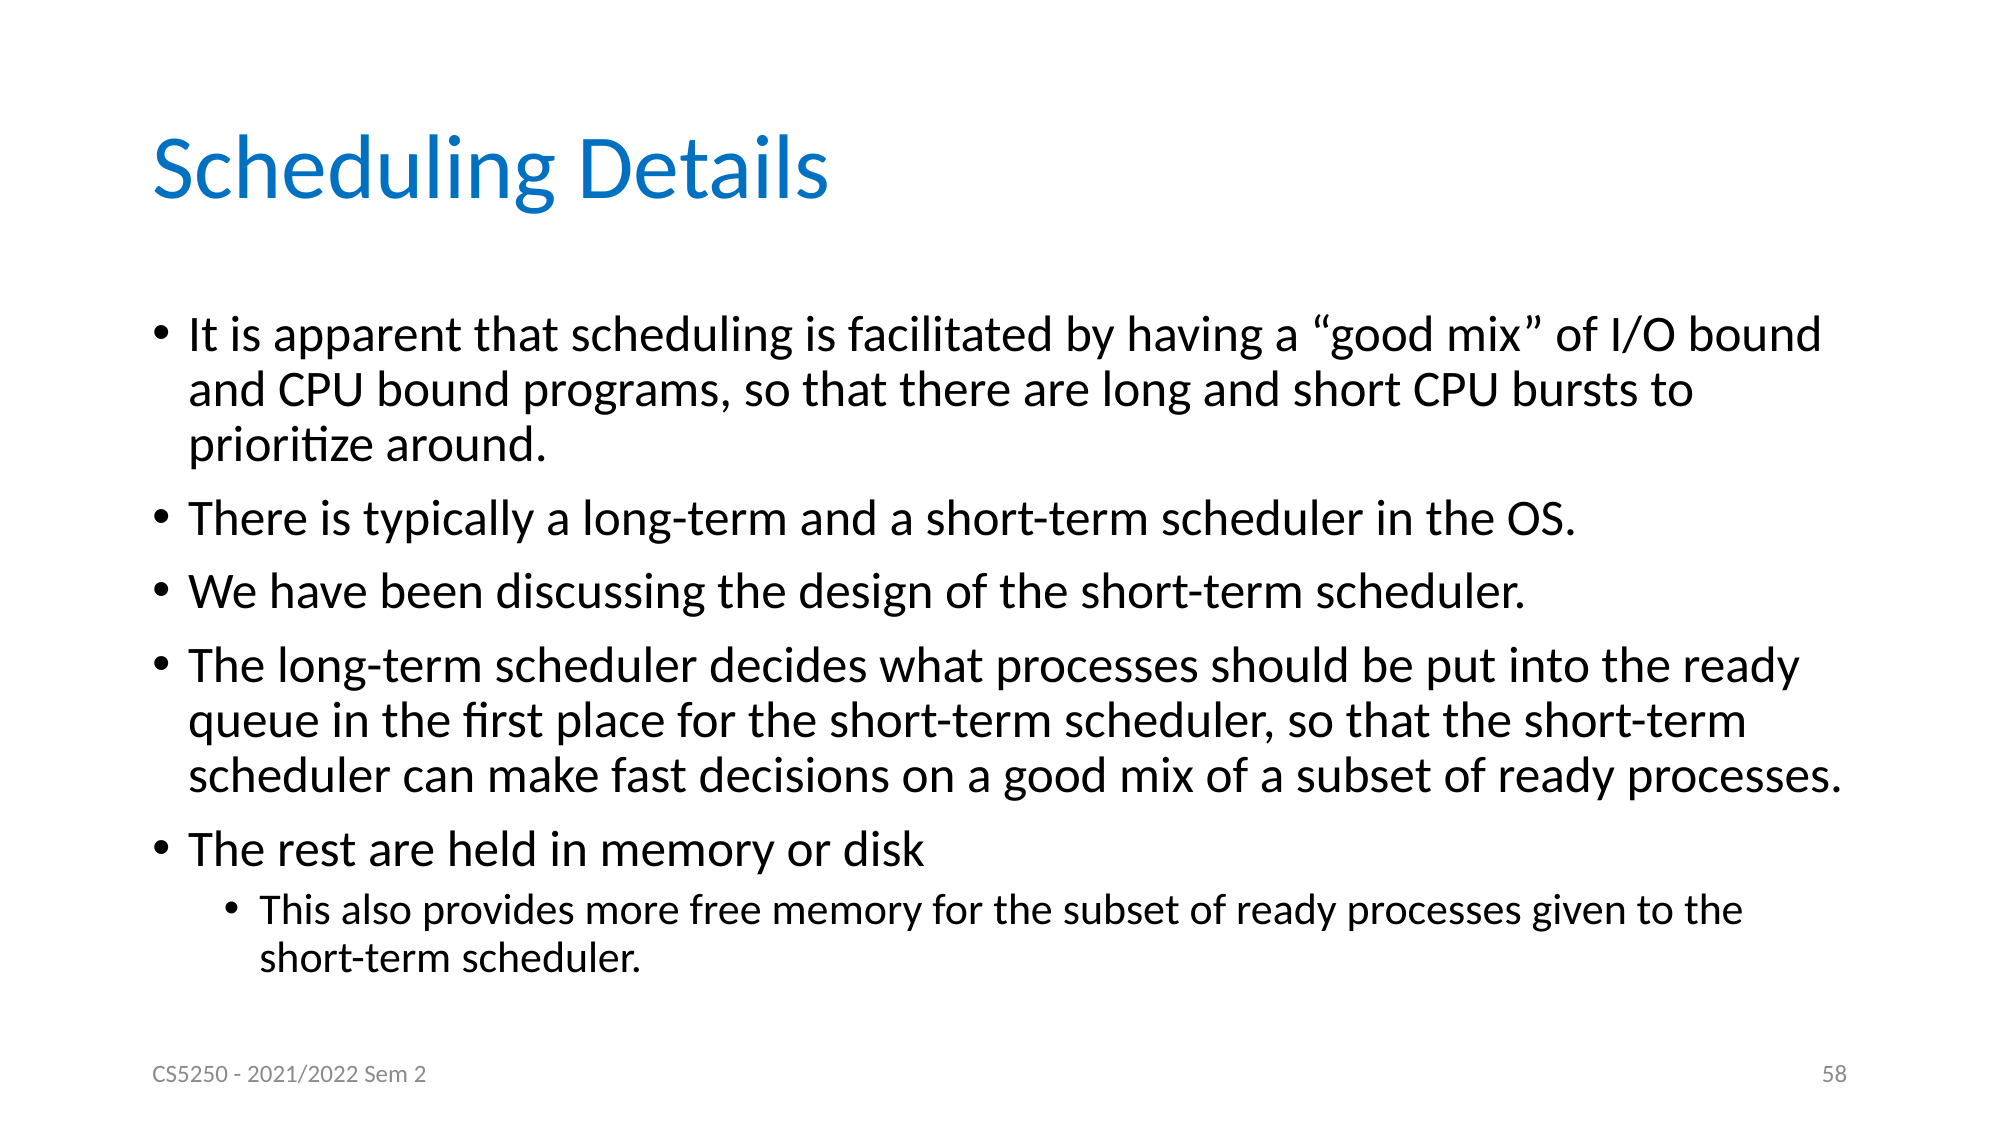

# Scheduling Details
It is apparent that scheduling is facilitated by having a “good mix” of I/O bound and CPU bound programs, so that there are long and short CPU bursts to prioritize around.
There is typically a long-term and a short-term scheduler in the OS.
We have been discussing the design of the short-term scheduler.
The long-term scheduler decides what processes should be put into the ready queue in the first place for the short-term scheduler, so that the short-term scheduler can make fast decisions on a good mix of a subset of ready processes.
The rest are held in memory or disk
This also provides more free memory for the subset of ready processes given to the short-term scheduler.
CS5250 - 2021/2022 Sem 2
58